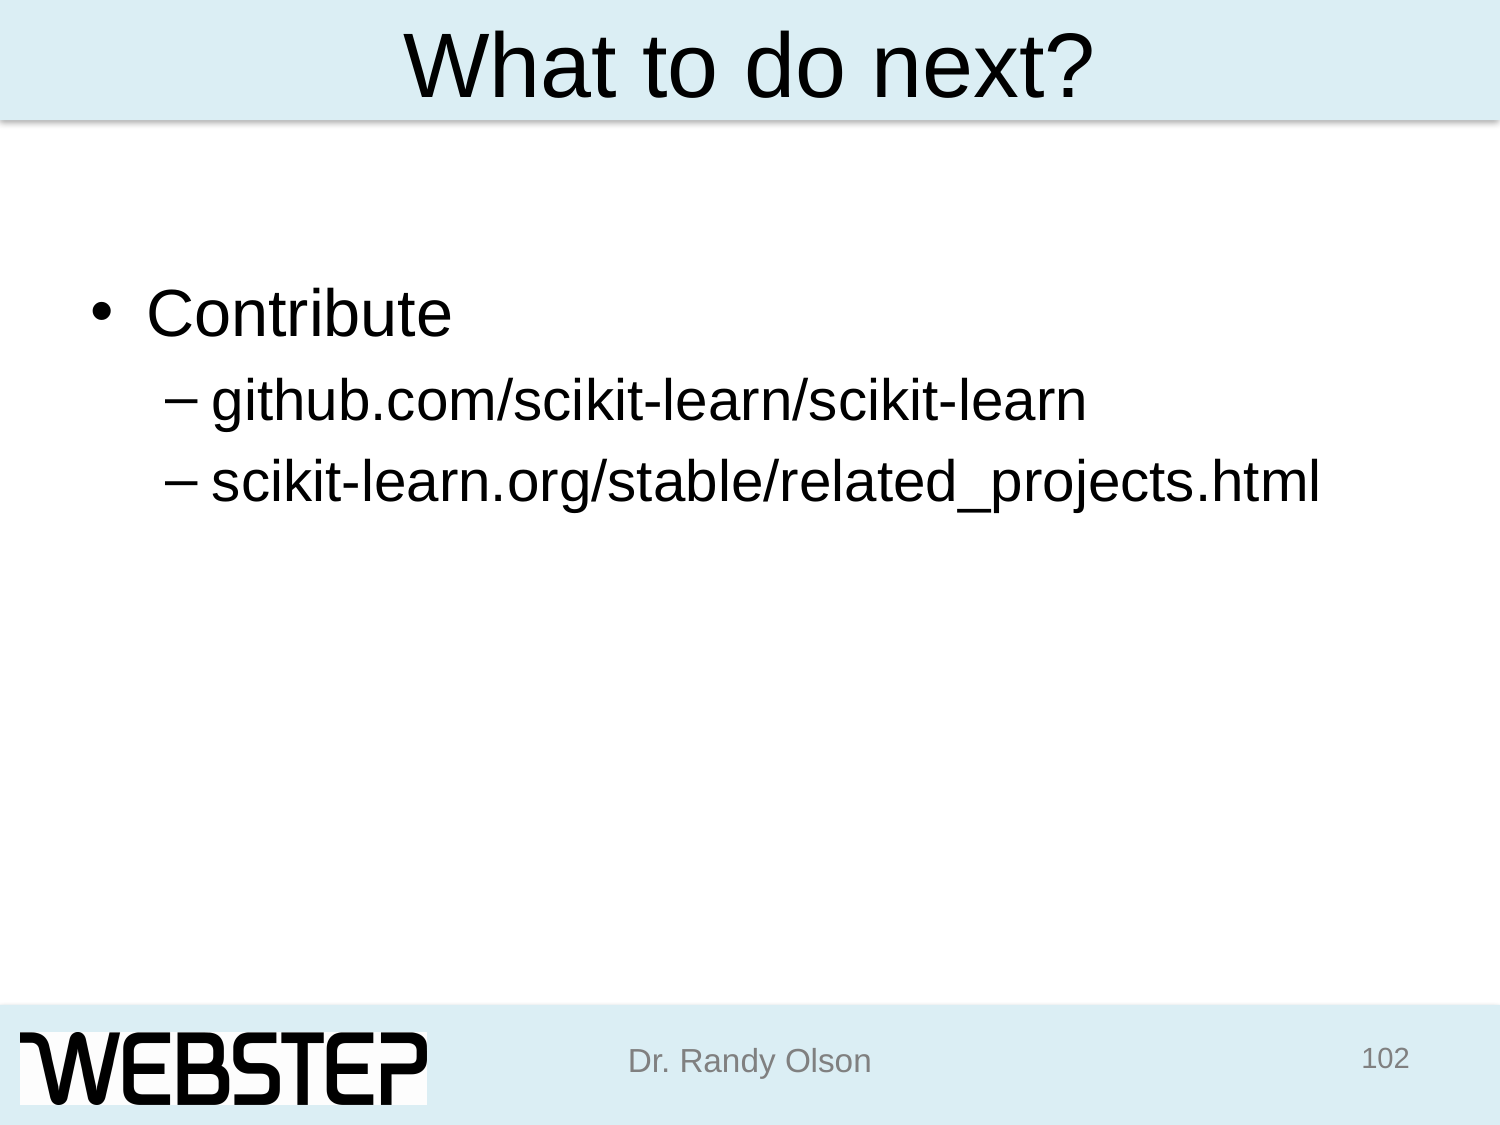

# What to do next?
Contribute
github.com/scikit-learn/scikit-learn
scikit-learn.org/stable/related_projects.html
102